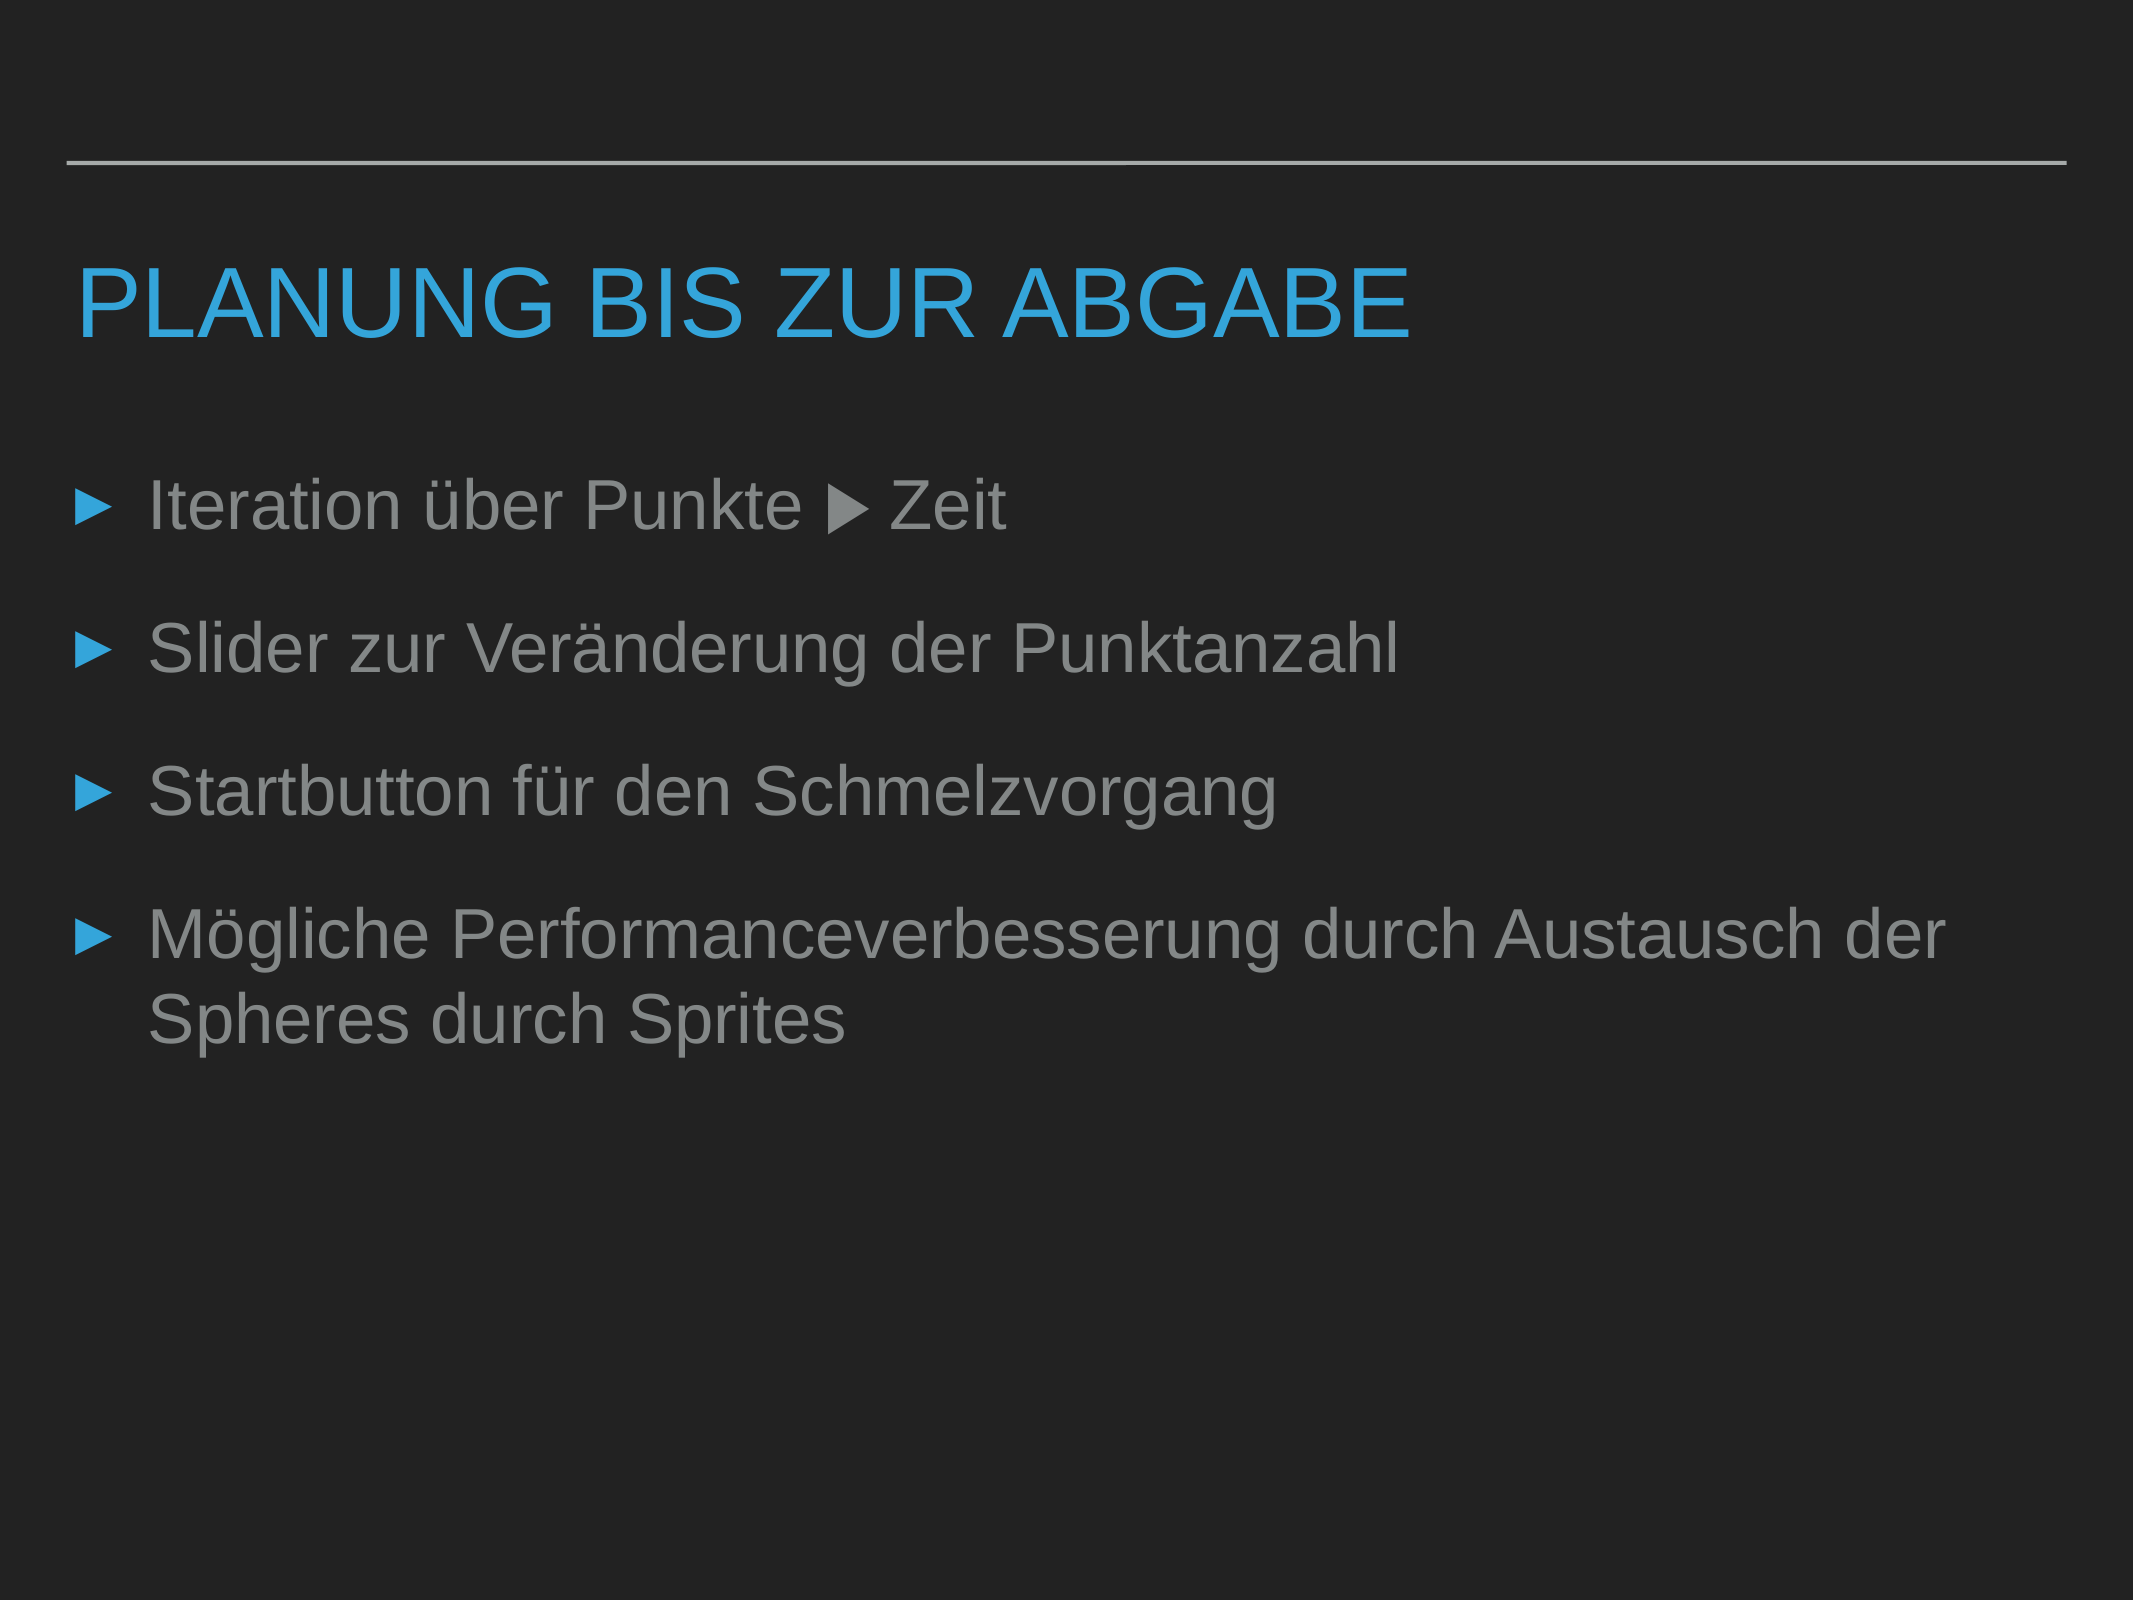

# Planung bis zur Abgabe
Iteration über Punkte ▶️ Zeit
Slider zur Veränderung der Punktanzahl
Startbutton für den Schmelzvorgang
Mögliche Performanceverbesserung durch Austausch der Spheres durch Sprites